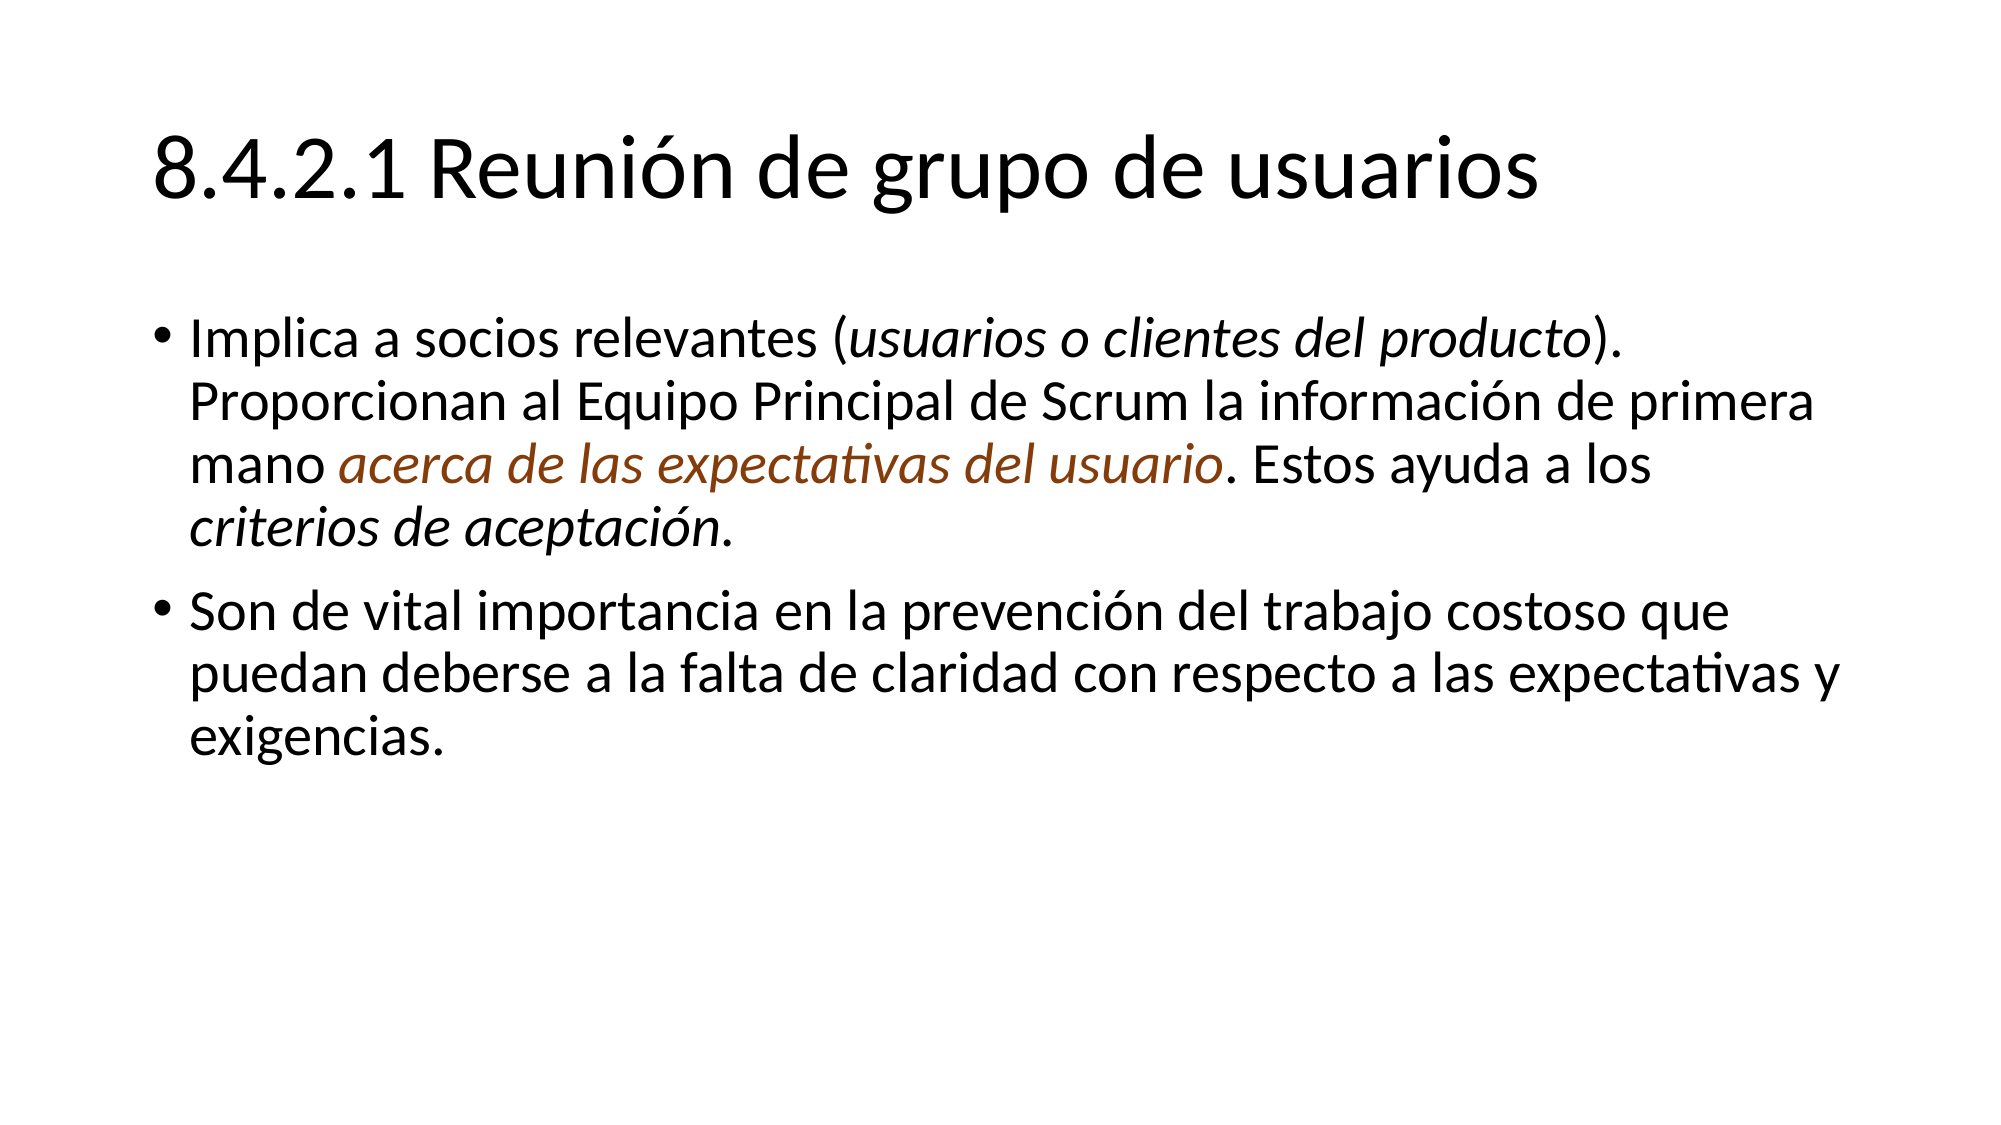

# 8.4.2.1 Reunión de grupo de usuarios
Implica a socios relevantes (usuarios o clientes del producto). Proporcionan al Equipo Principal de Scrum la información de primera mano acerca de las expectativas del usuario. Estos ayuda a los criterios de aceptación.
Son de vital importancia en la prevención del trabajo costoso que puedan deberse a la falta de claridad con respecto a las expectativas y exigencias.